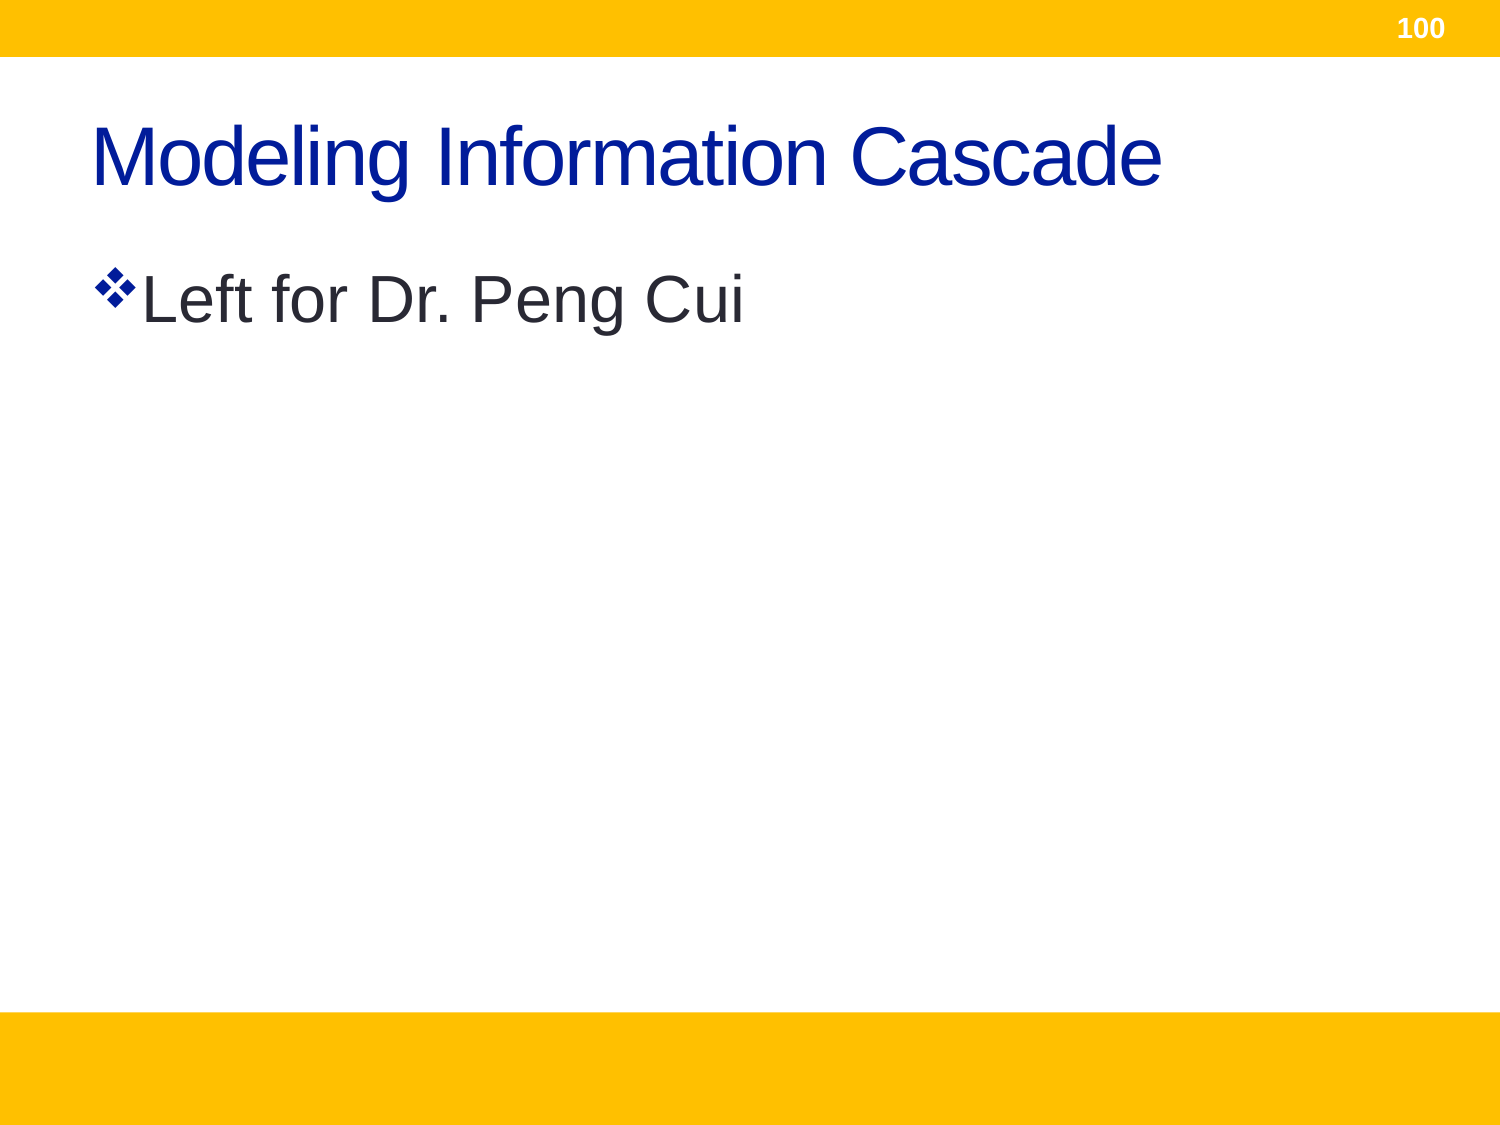

100
# Modeling Information Cascade
Left for Dr. Peng Cui